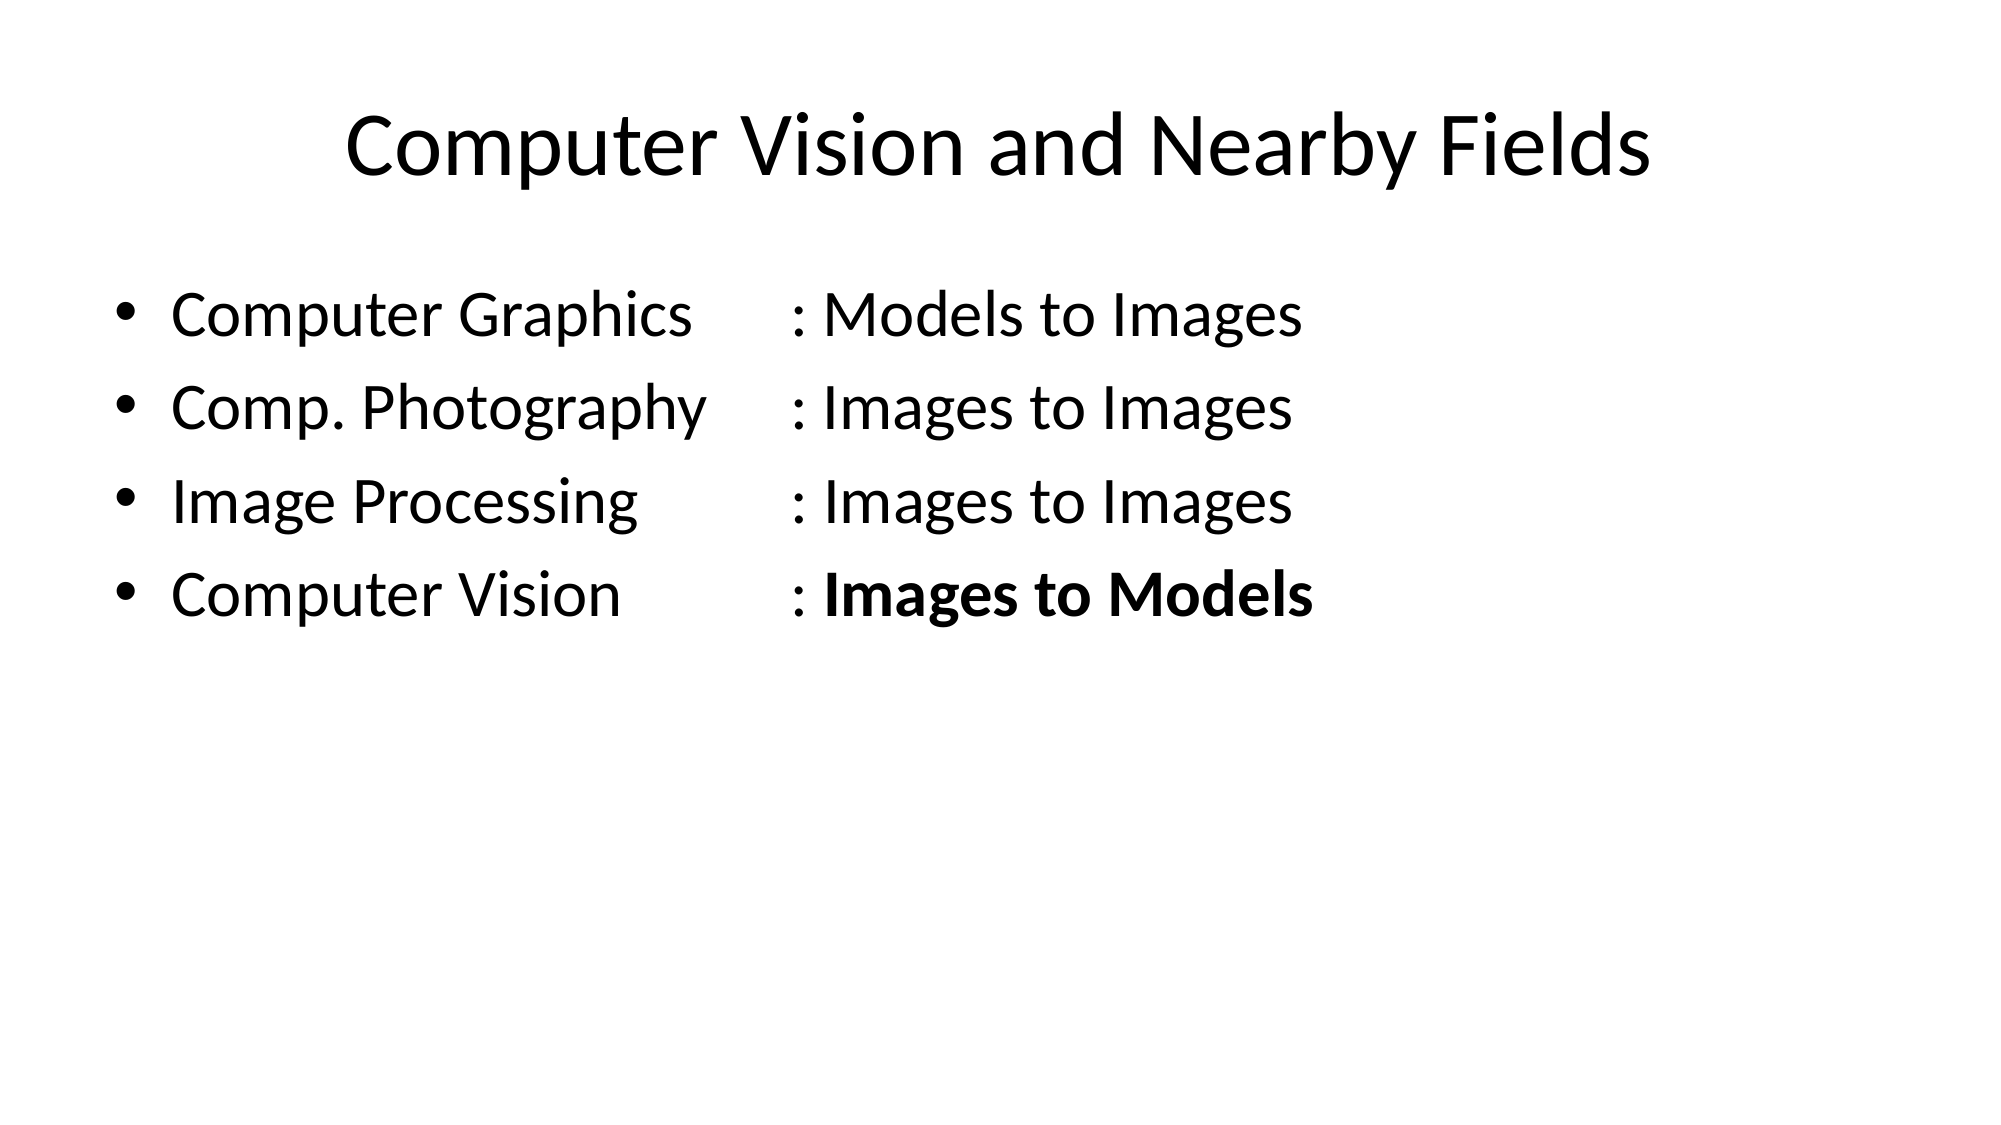

# Computer Vision and Nearby Fields
Computer Graphics	: Models to Images
Comp. Photography	: Images to Images
Image Processing	: Images to Images
Computer Vision	: Images to Models